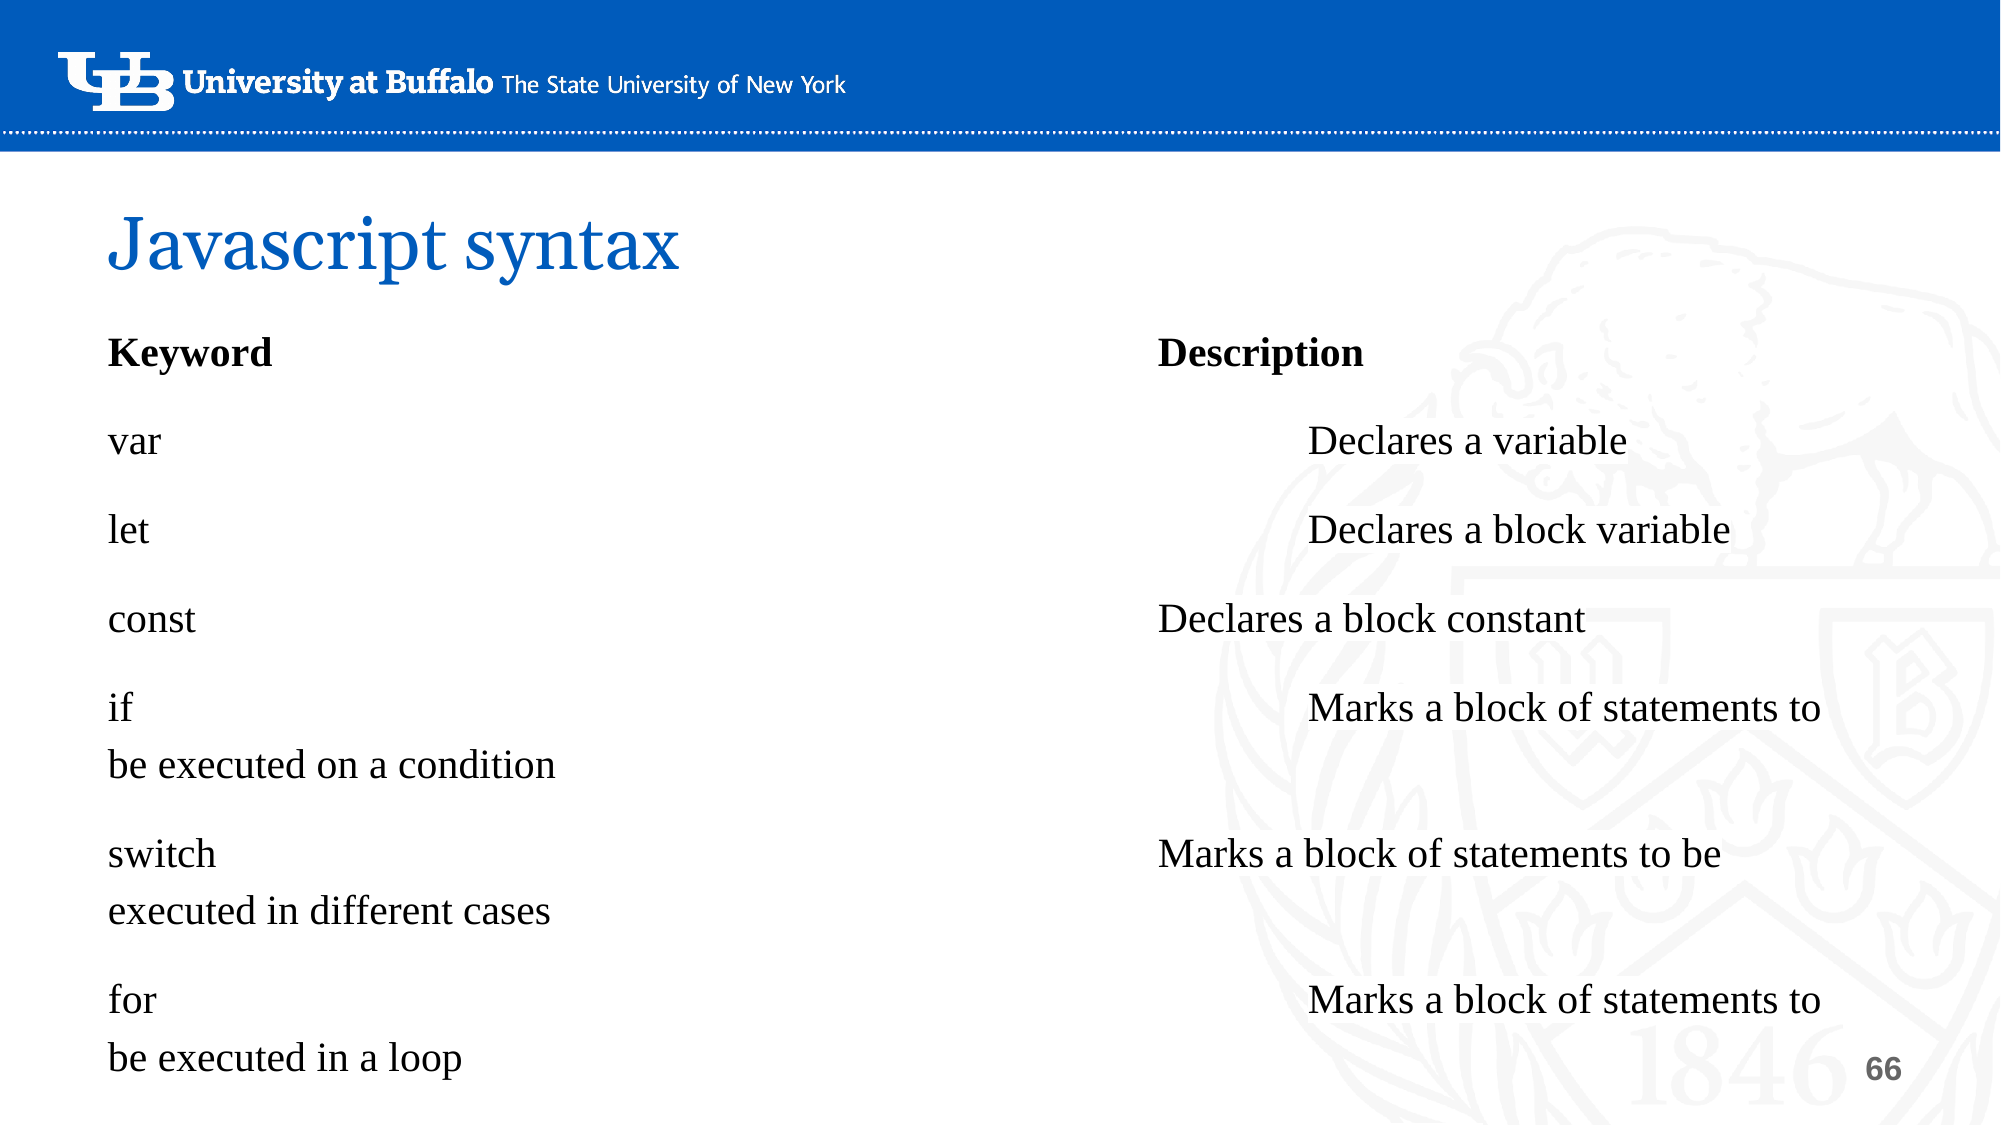

Javascript syntax
Keyword						Description
var								Declares a variable
let								Declares a block variable
const							Declares a block constant
if								Marks a block of statements to be executed on a condition
switch							Marks a block of statements to be executed in different cases
for								Marks a block of statements to be executed in a loop
function							Declares a function
return							Exits a function

66